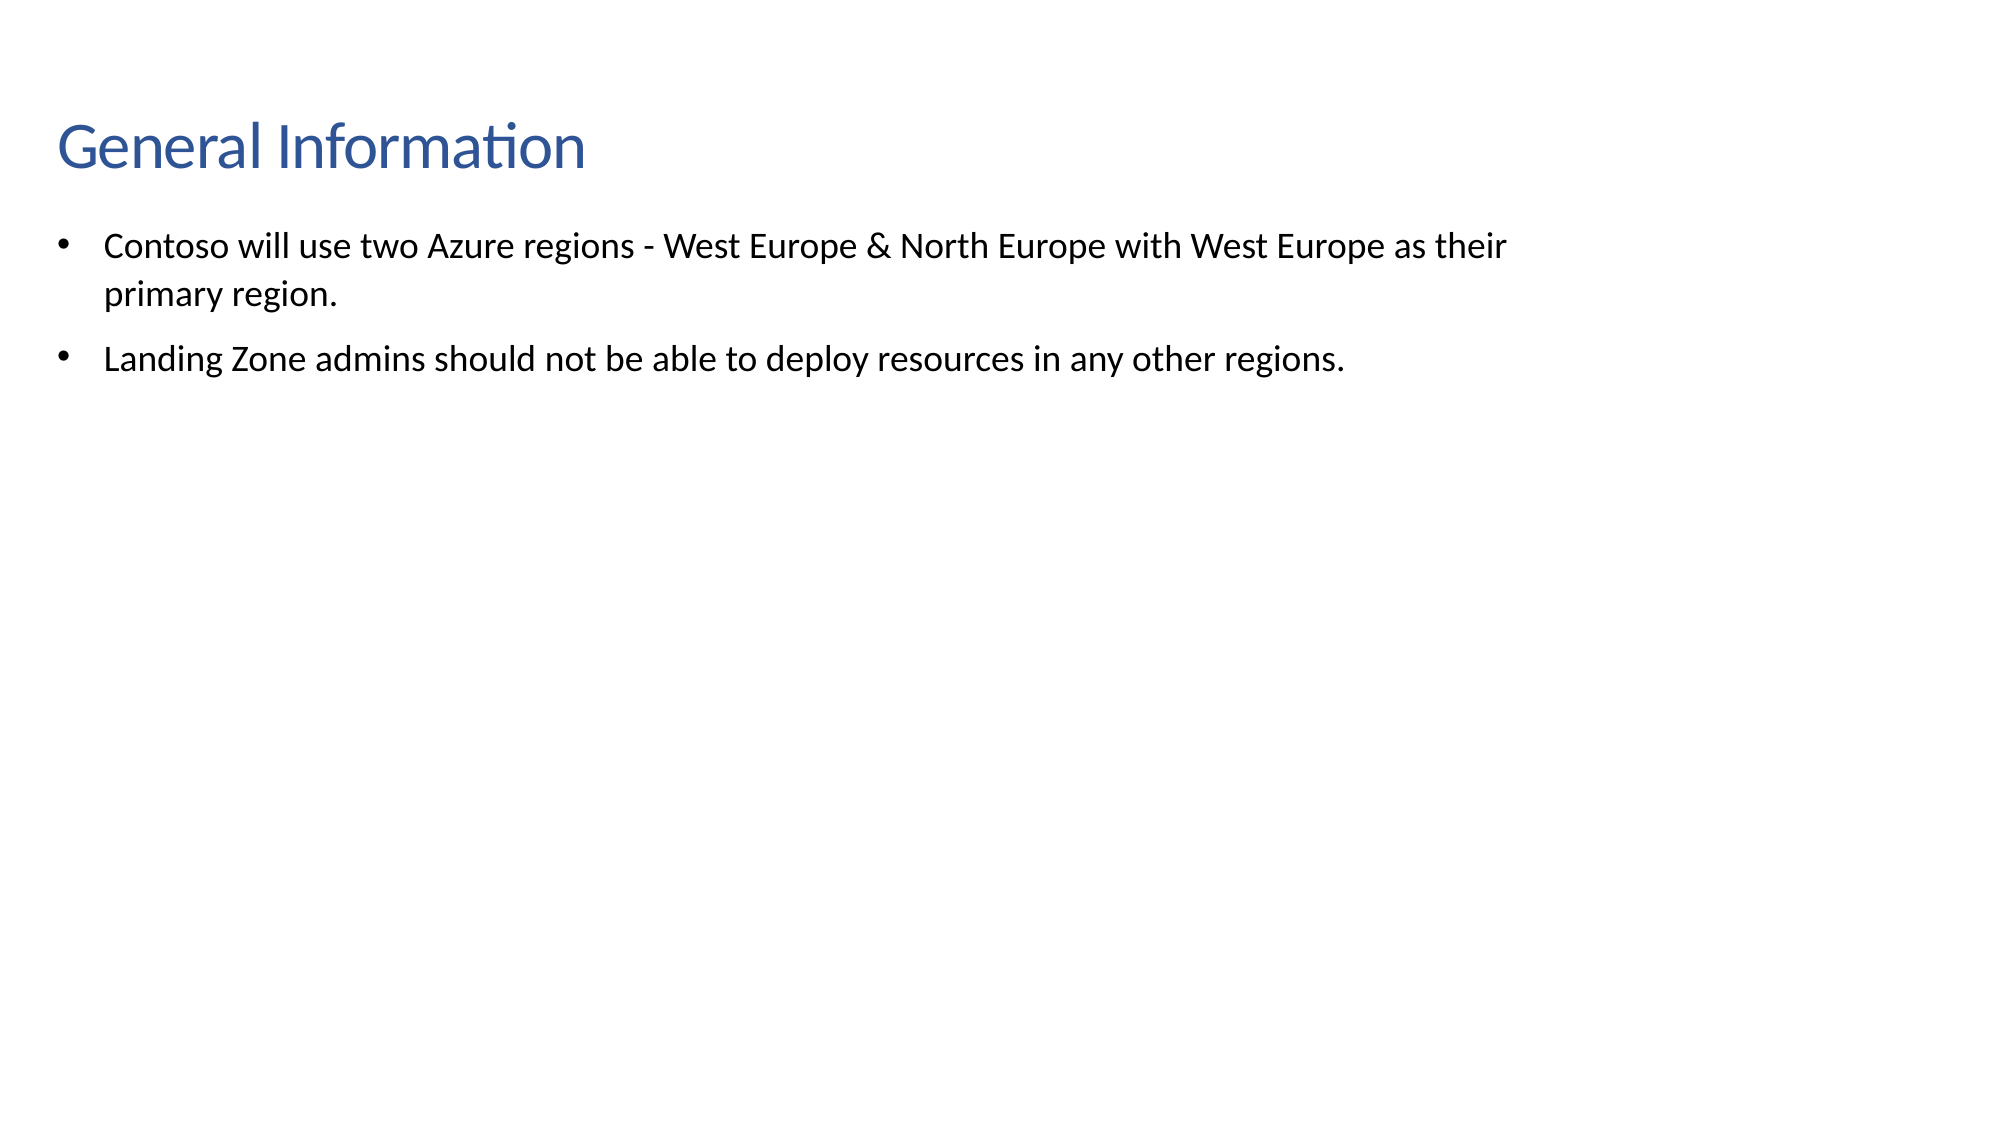

General Information
Contoso will use two Azure regions - West Europe & North Europe with West Europe as their primary region.
Landing Zone admins should not be able to deploy resources in any other regions.